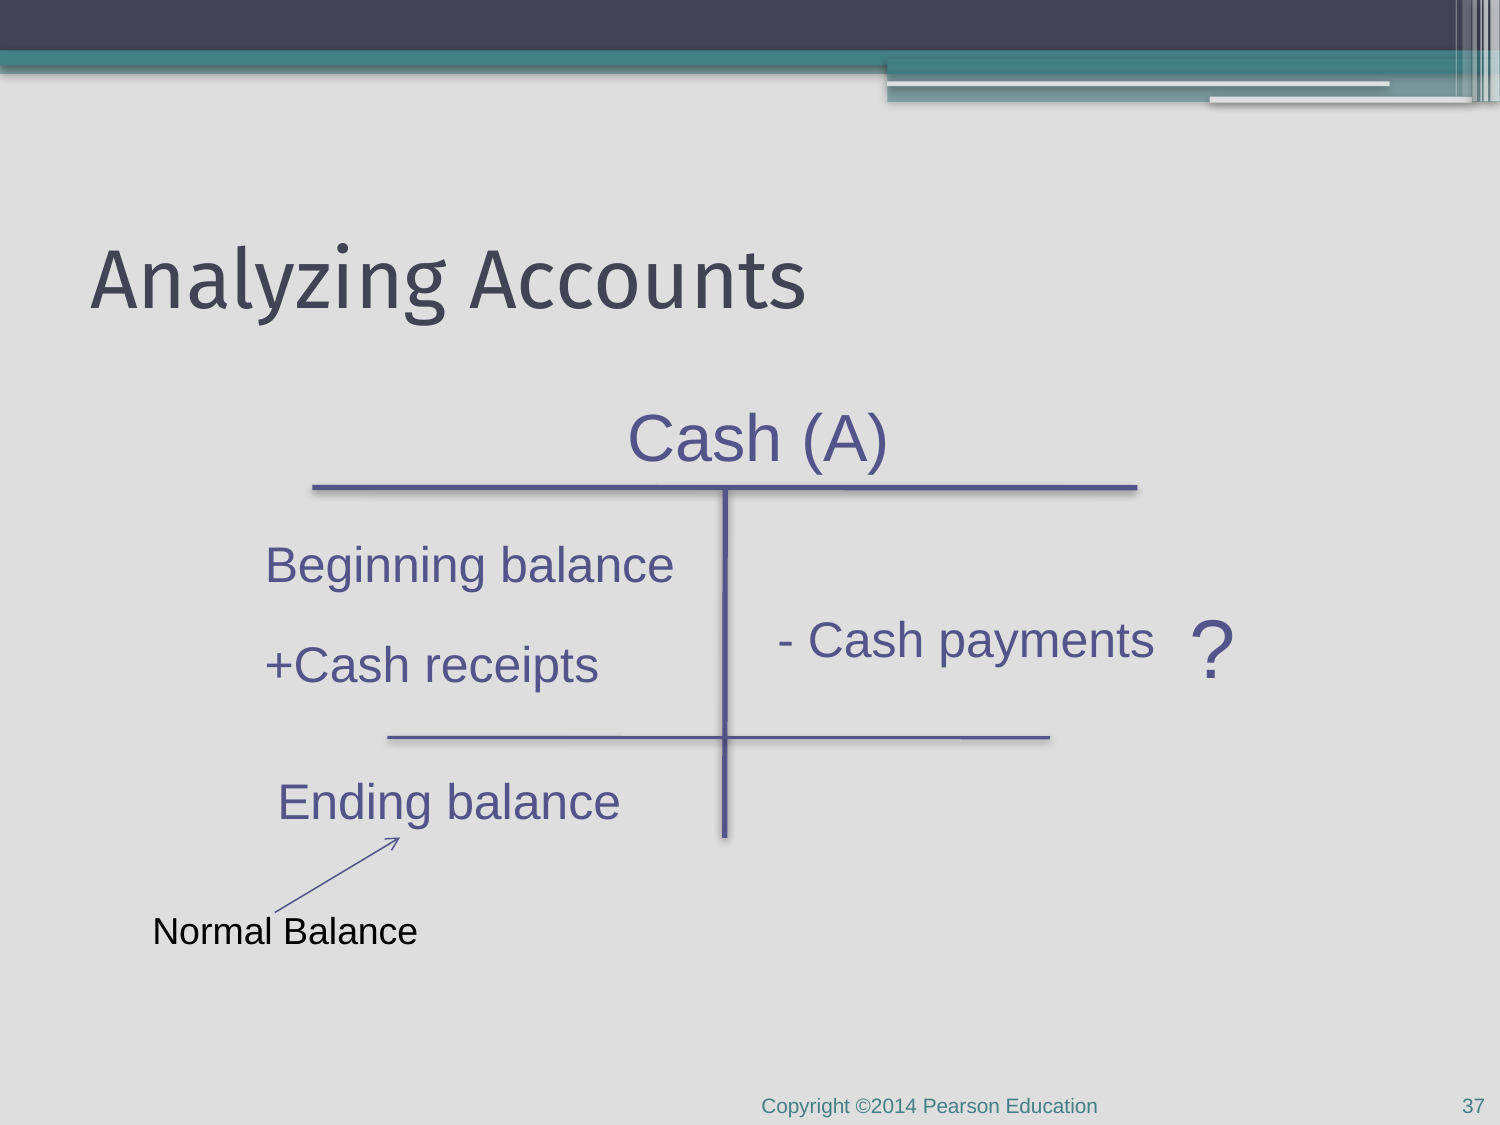

# Analyzing Accounts
Cash (A)
Beginning balance
?
- Cash payments
+Cash receipts
Ending balance
Normal Balance
37
Copyright ©2014 Pearson Education